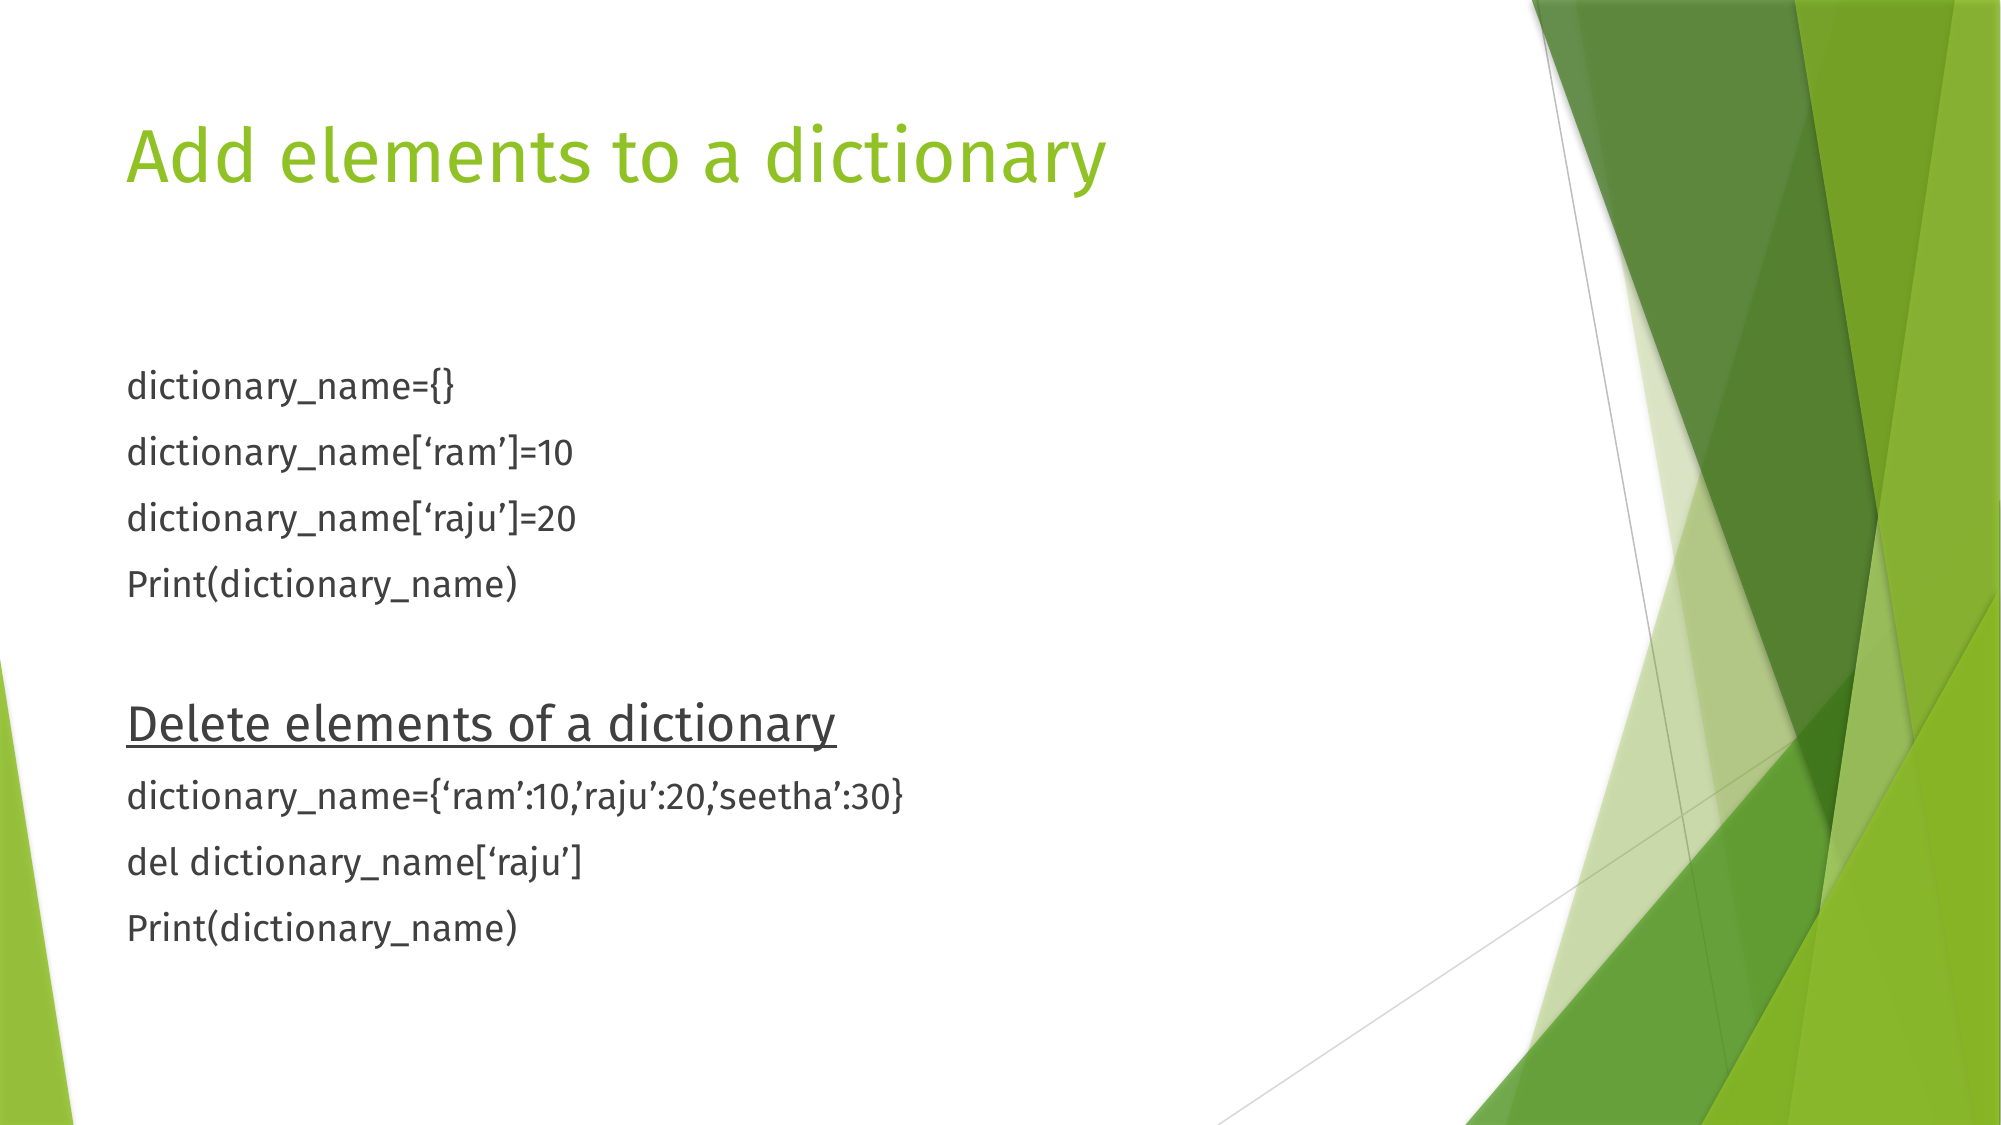

# Add elements to a dictionary
dictionary_name={}
dictionary_name[‘ram’]=10
dictionary_name[‘raju’]=20
Print(dictionary_name)

Delete elements of a dictionary
dictionary_name={‘ram’:10,’raju’:20,’seetha’:30}
del dictionary_name[‘raju’]
Print(dictionary_name)